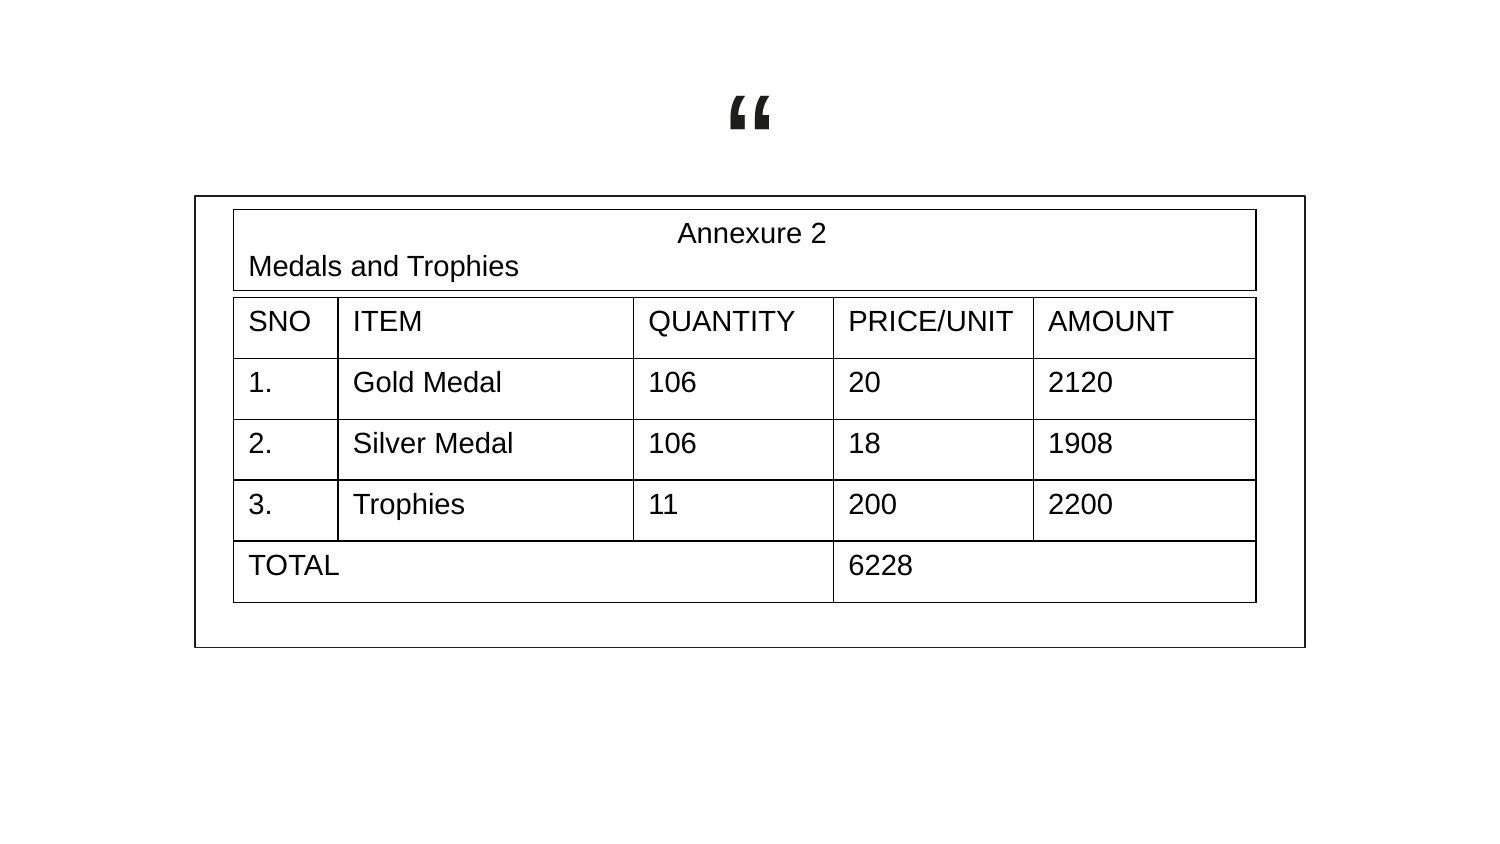

| Annexure 2 Medals and Trophies |
| --- |
| SNO | ITEM | QUANTITY | PRICE/UNIT | AMOUNT |
| --- | --- | --- | --- | --- |
| 1. | Gold Medal | 106 | 20 | 2120 |
| 2. | Silver Medal | 106 | 18 | 1908 |
| 3. | Trophies | 11 | 200 | 2200 |

| TOTAL | 6228 |
| --- | --- |